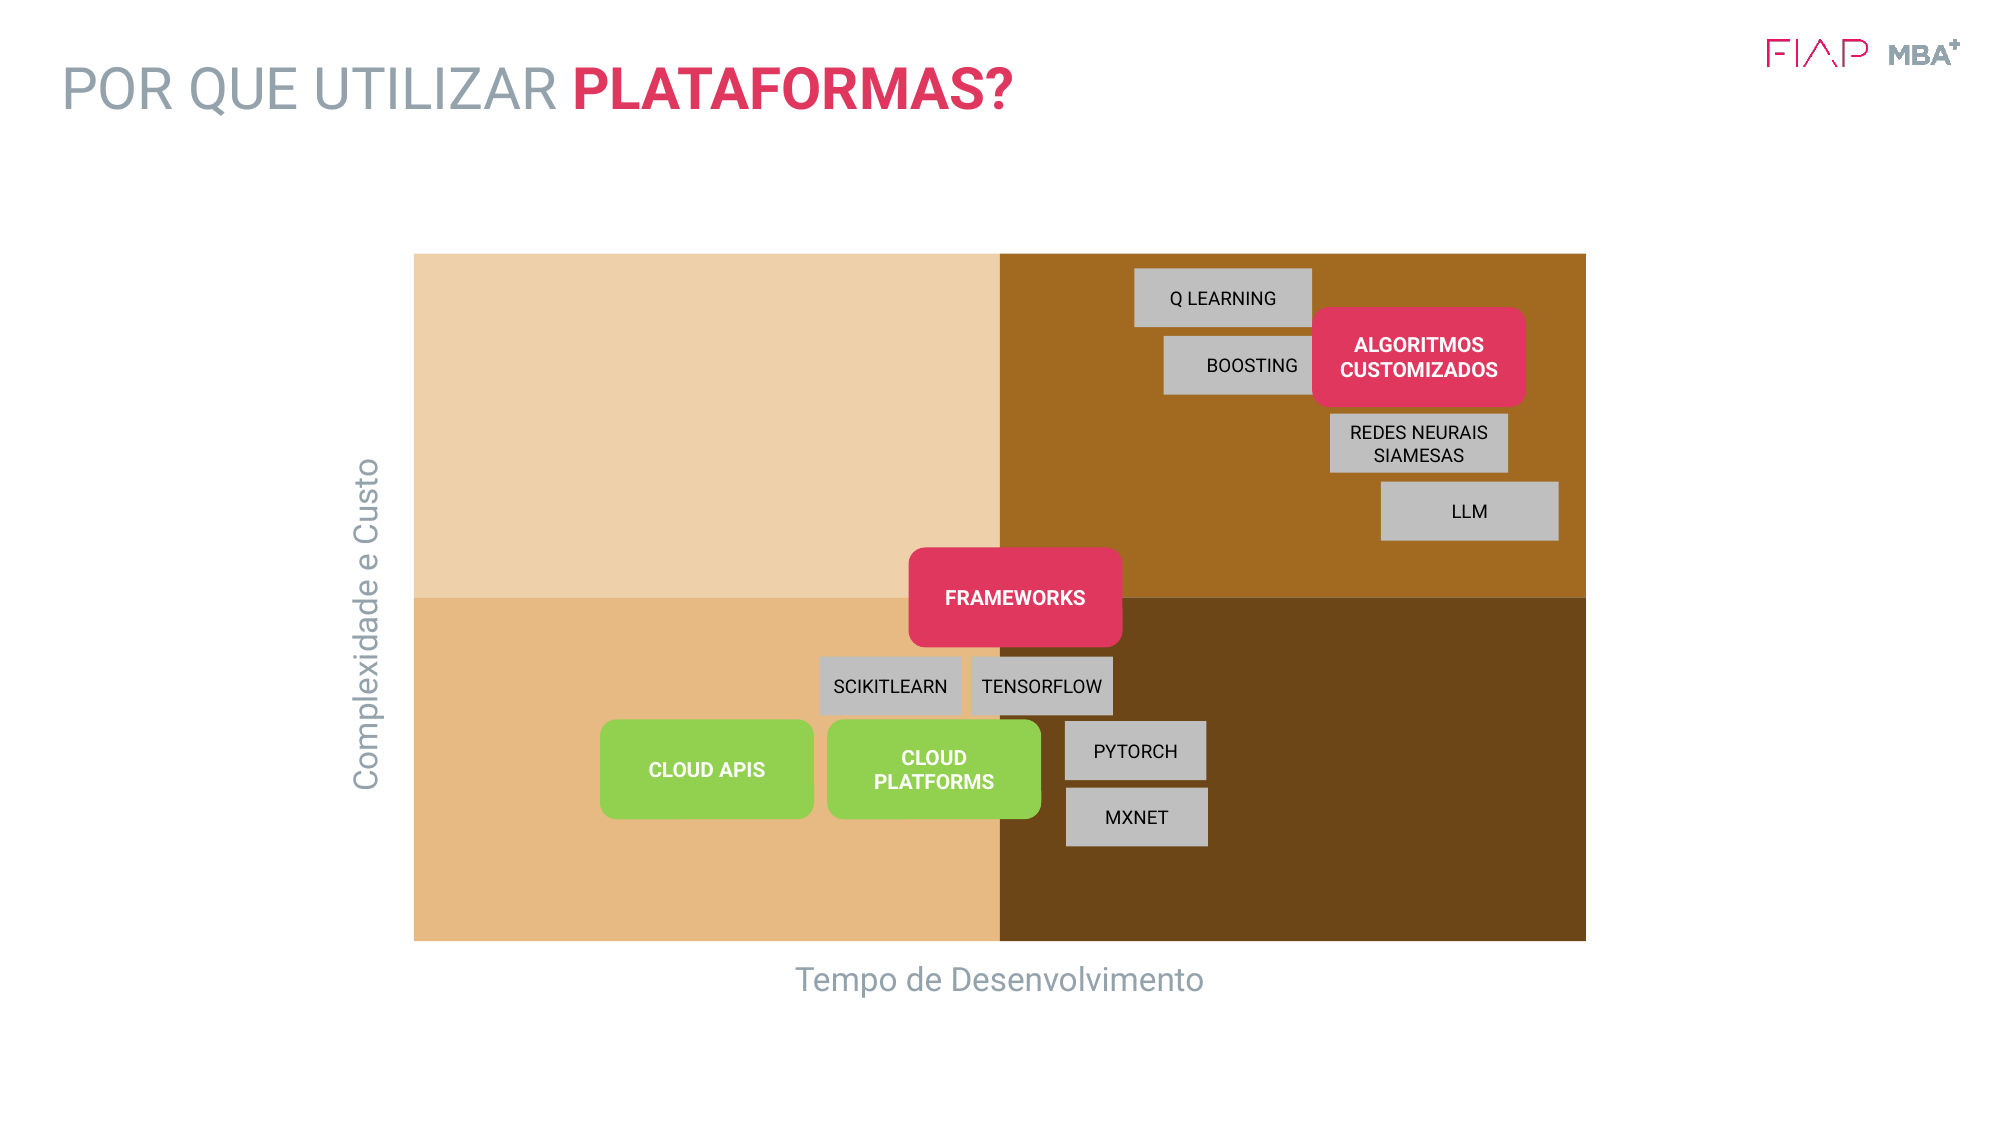

# POR QUE UTILIZAR PLATAFORMAS?

Q LEARNING
ALGORITMOS CUSTOMIZADOS
BOOSTING
REDES NEURAIS SIAMESAS
LLM
FRAMEWORKS
Complexidade e Custo
SCIKITLEARN
TENSORFLOW
CLOUD APIS
CLOUD PLATFORMS
PYTORCH
MXNET
Tempo de Desenvolvimento